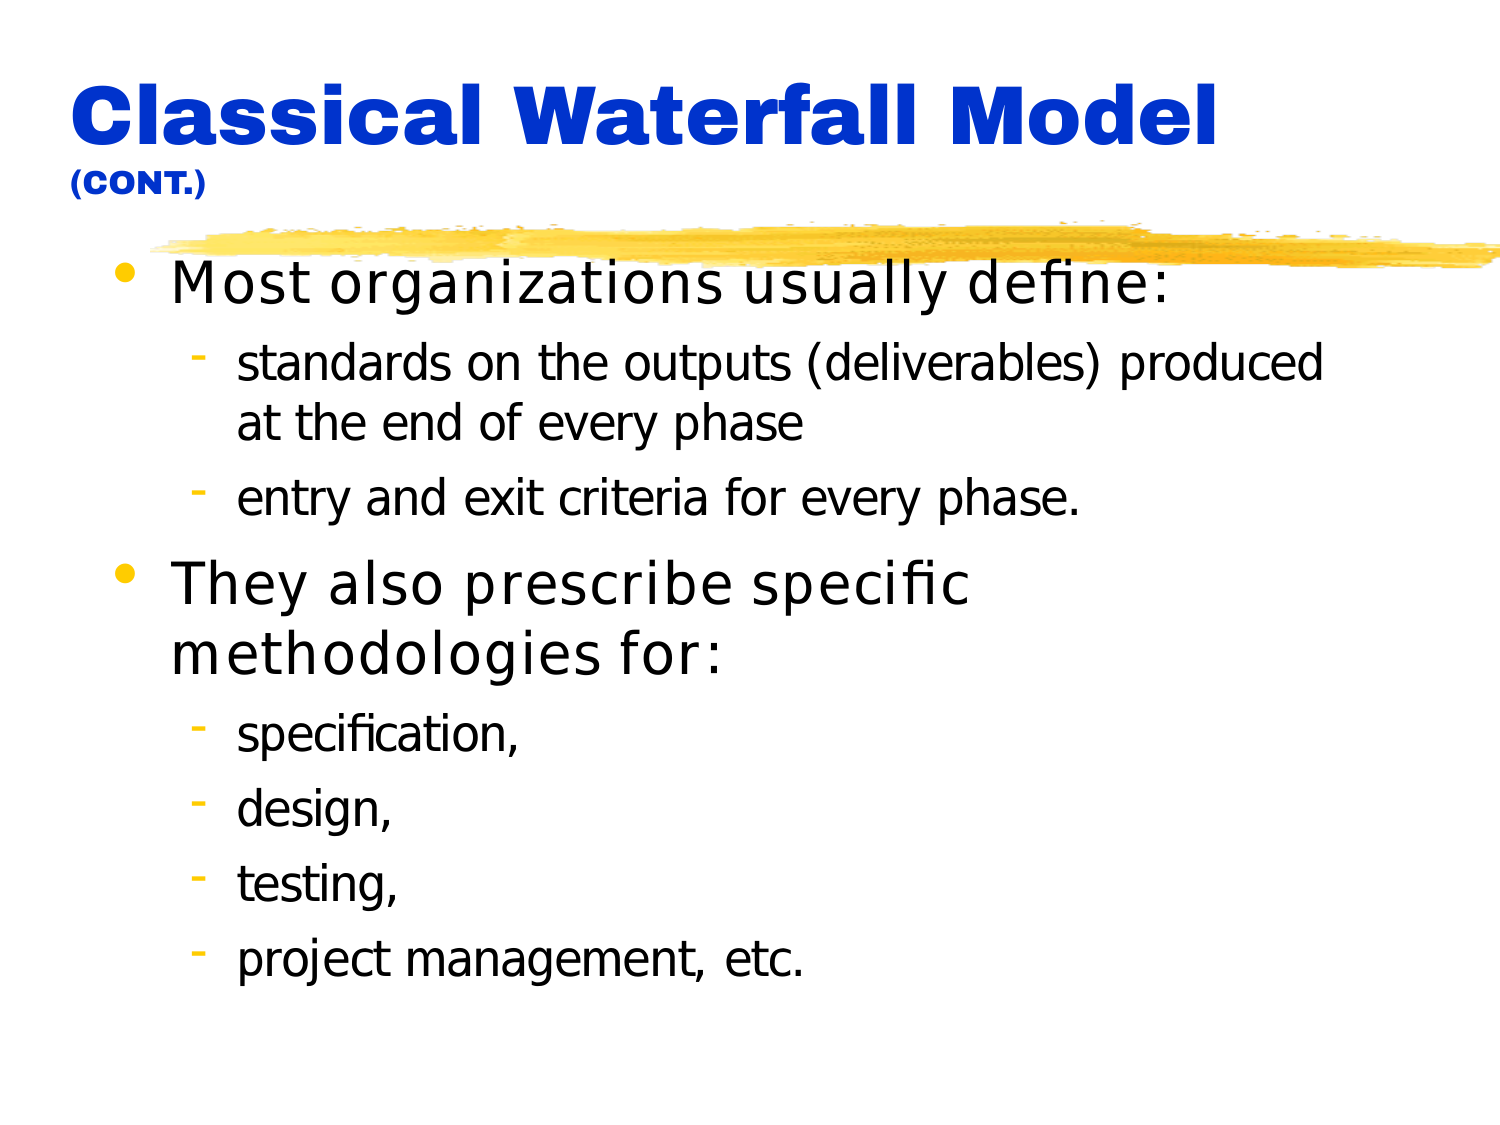

# Classical Waterfall Model (CONT.)
Most organizations usually define:
standards on the outputs (deliverables) produced at the end of every phase
entry and exit criteria for every phase.
They also prescribe specific methodologies for:
specification,
design,
testing,
project management, etc.
14